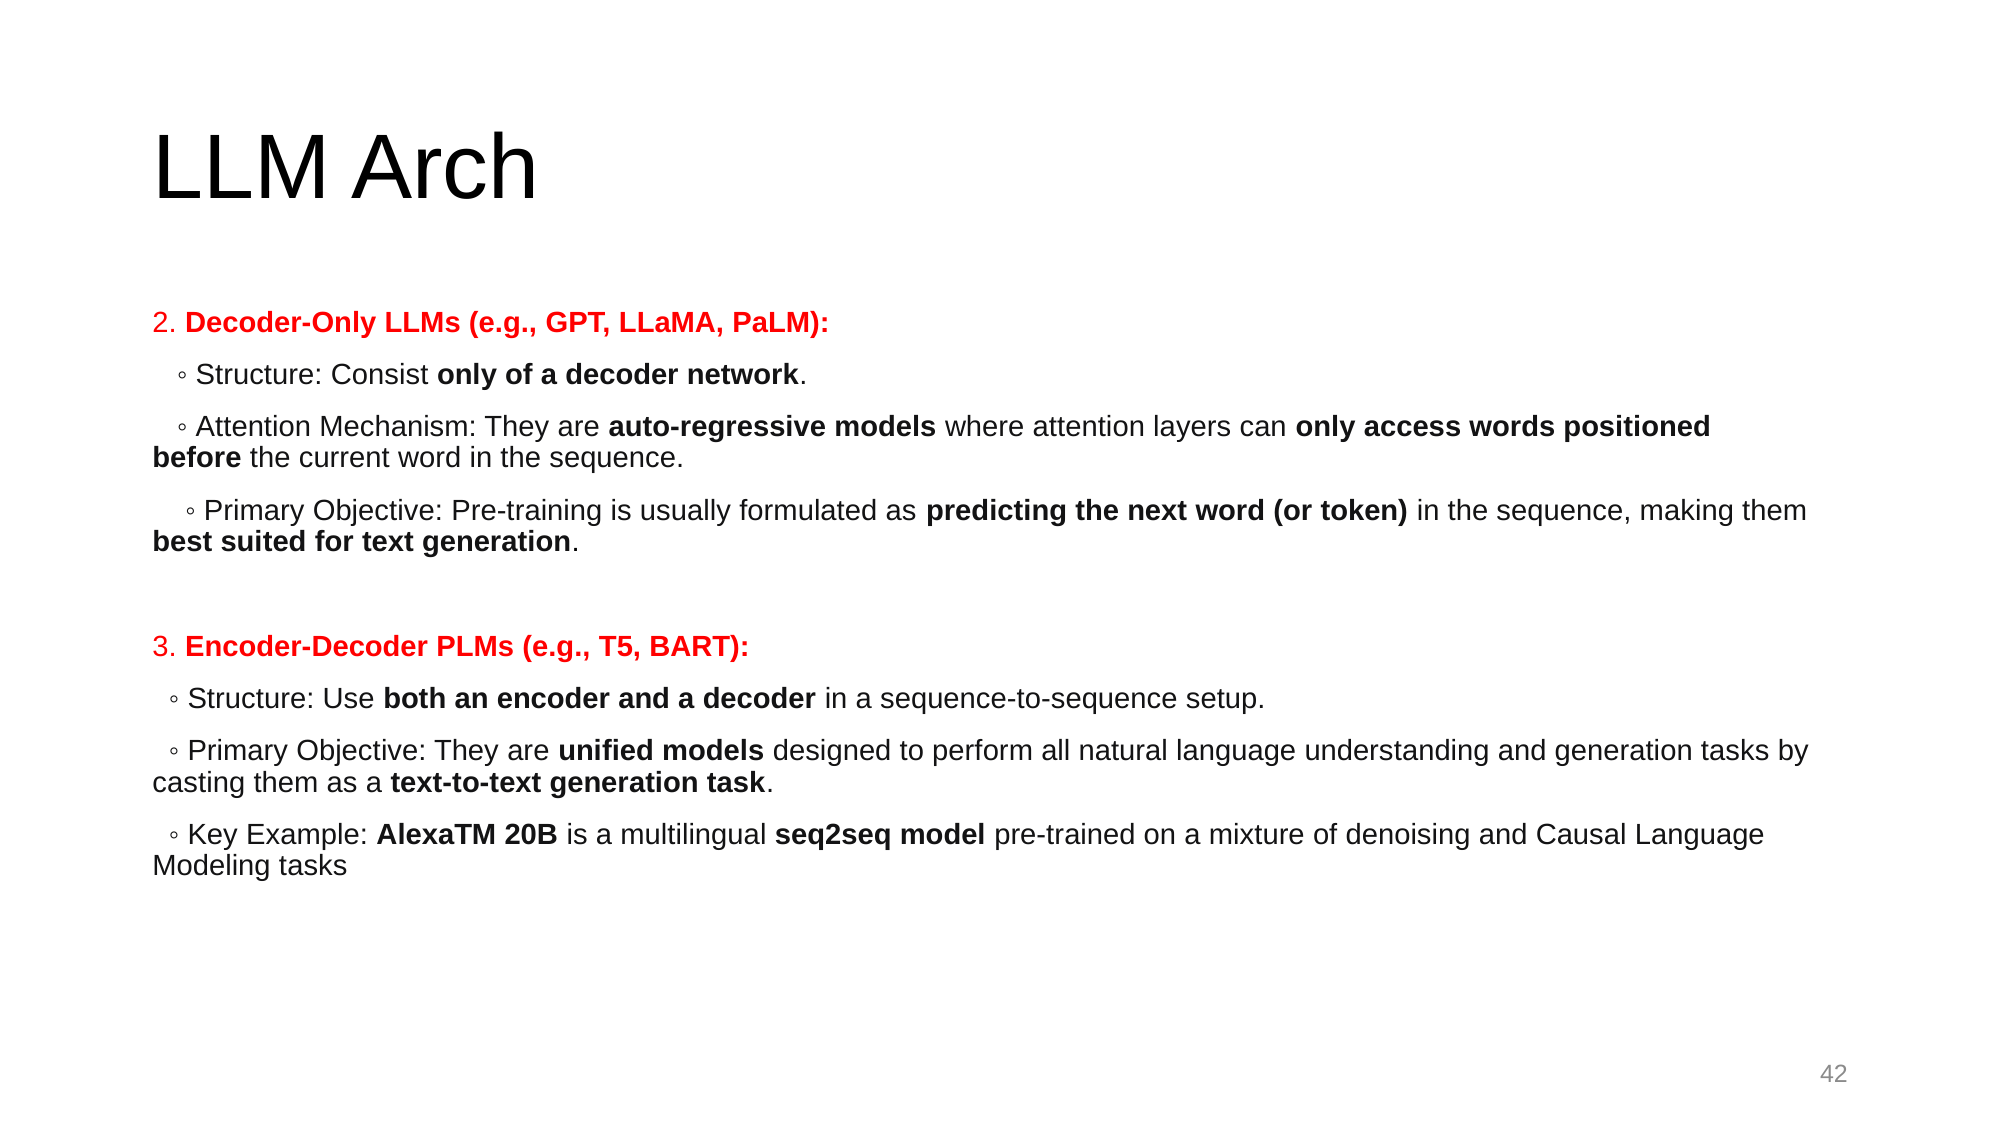

# LLM Arch
2. Decoder-Only LLMs (e.g., GPT, LLaMA, PaLM):
   ◦ Structure: Consist only of a decoder network.
   ◦ Attention Mechanism: They are auto-regressive models where attention layers can only access words positioned           before the current word in the sequence.
    ◦ Primary Objective: Pre-training is usually formulated as predicting the next word (or token) in the sequence, making them best suited for text generation.

3. Encoder-Decoder PLMs (e.g., T5, BART):
  ◦ Structure: Use both an encoder and a decoder in a sequence-to-sequence setup.
  ◦ Primary Objective: They are unified models designed to perform all natural language understanding and generation tasks by casting them as a text-to-text generation task.
  ◦ Key Example: AlexaTM 20B is a multilingual seq2seq model pre-trained on a mixture of denoising and Causal Language Modeling tasks
42